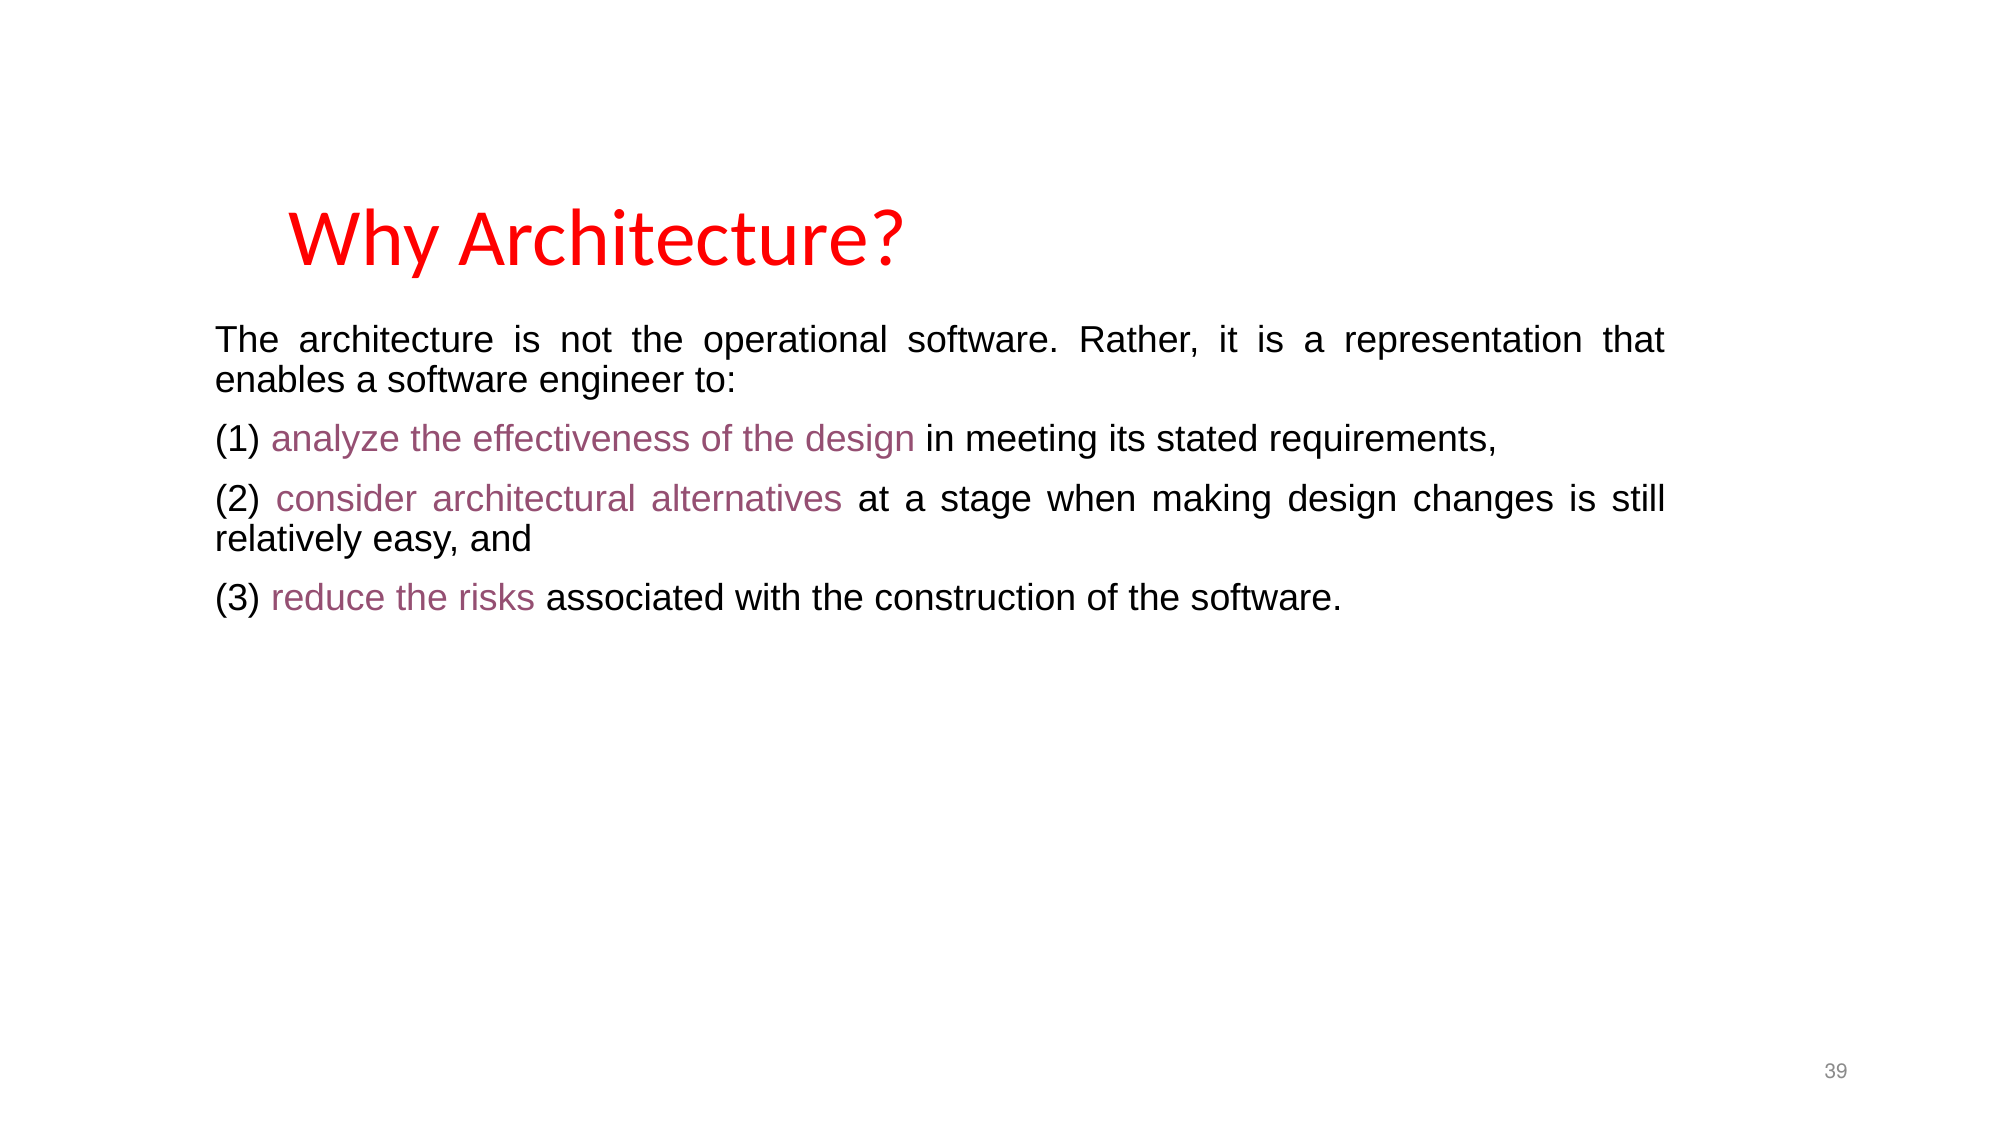

# Why Architecture?
The architecture is not the operational software. Rather, it is a representation that enables a software engineer to:
(1) analyze the effectiveness of the design in meeting its stated requirements,
(2) consider architectural alternatives at a stage when making design changes is still relatively easy, and
(3) reduce the risks associated with the construction of the software.
39